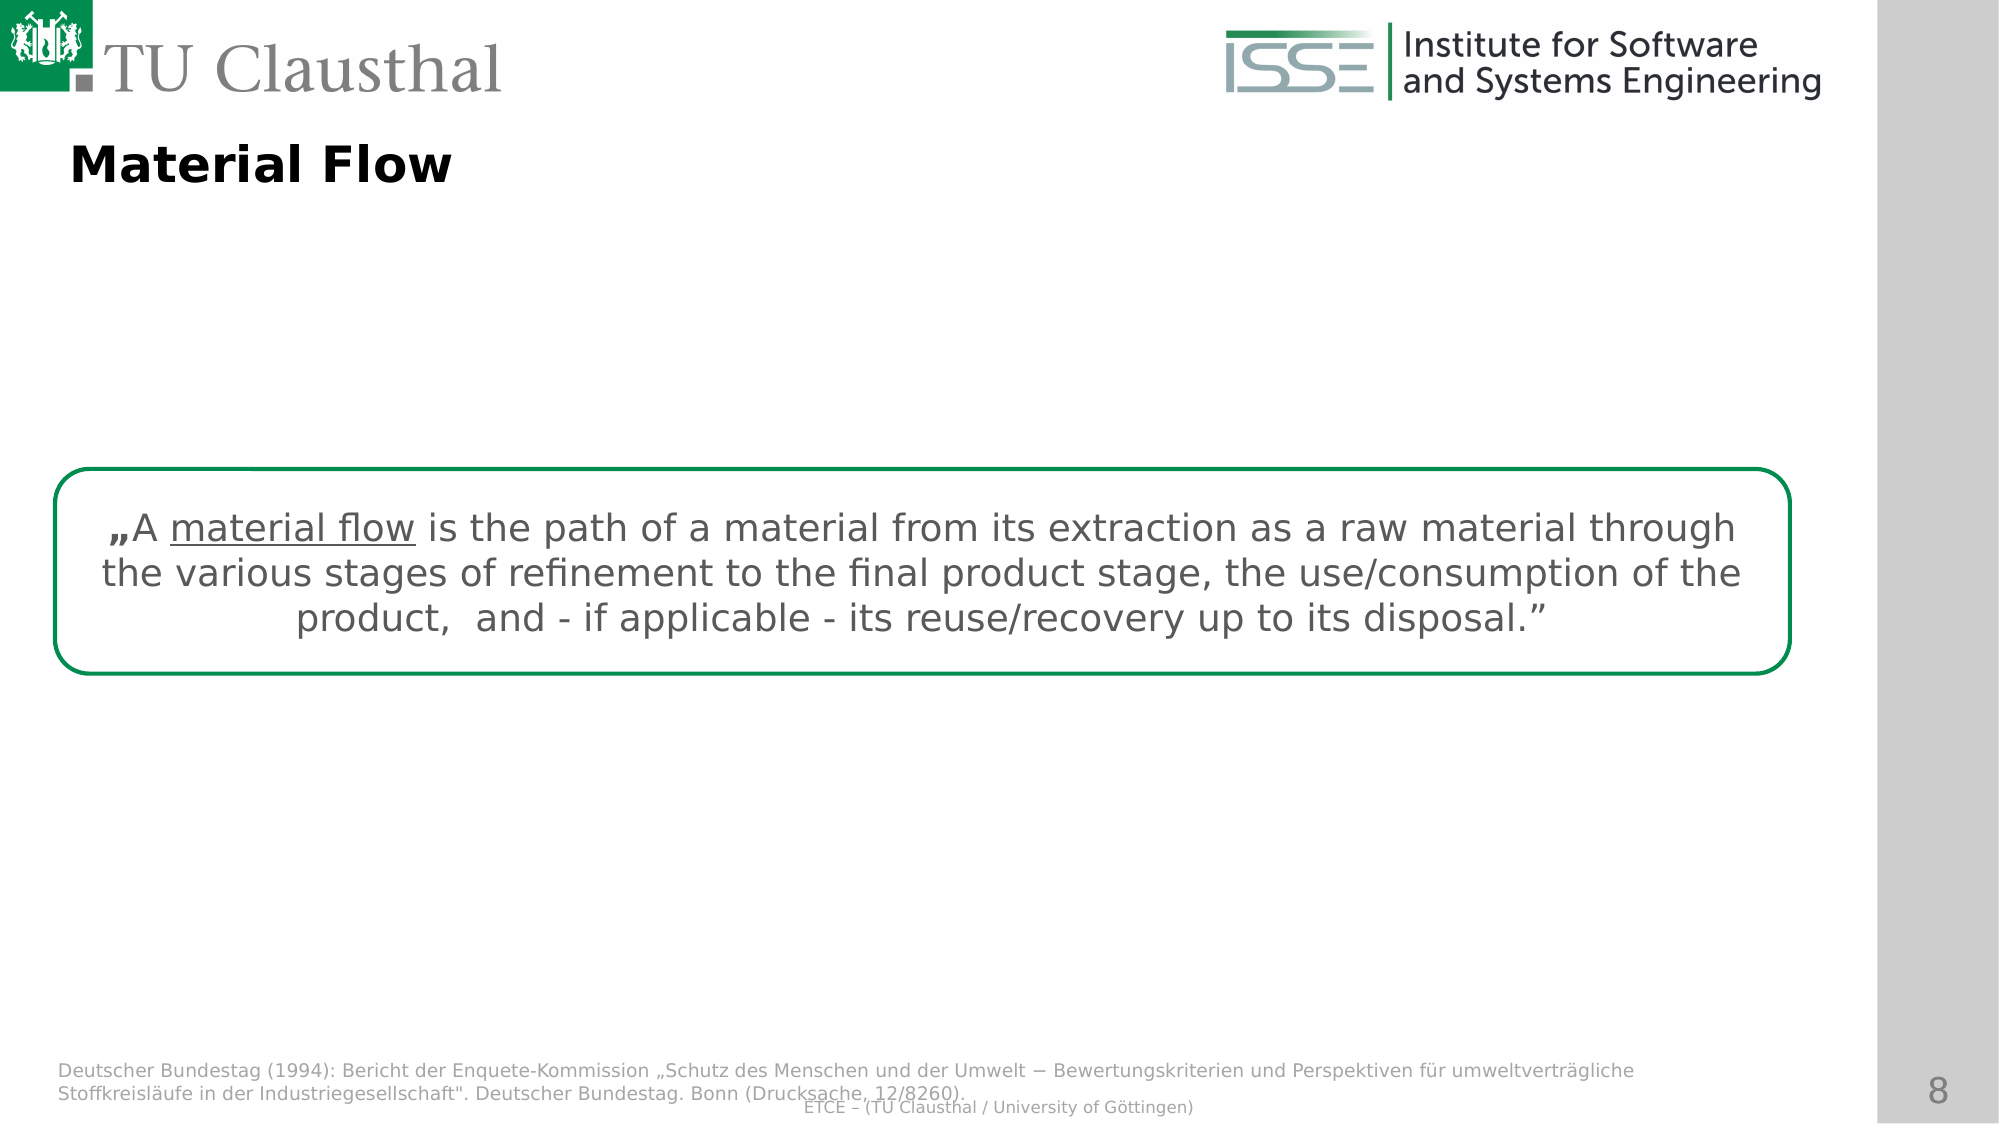

Material Flow
„A material flow is the path of a material from its extraction as a raw material through the various stages of refinement to the final product stage, the use/consumption of the product,  and - if applicable - its reuse/recovery up to its disposal.”
Deutscher Bundestag (1994): Bericht der Enquete-Kommission „Schutz des Menschen und der Umwelt − Bewertungskriterien und Perspektiven für umweltverträgliche Stoffkreisläufe in der Industriegesellschaft". Deutscher Bundestag. Bonn (Drucksache, 12/8260).